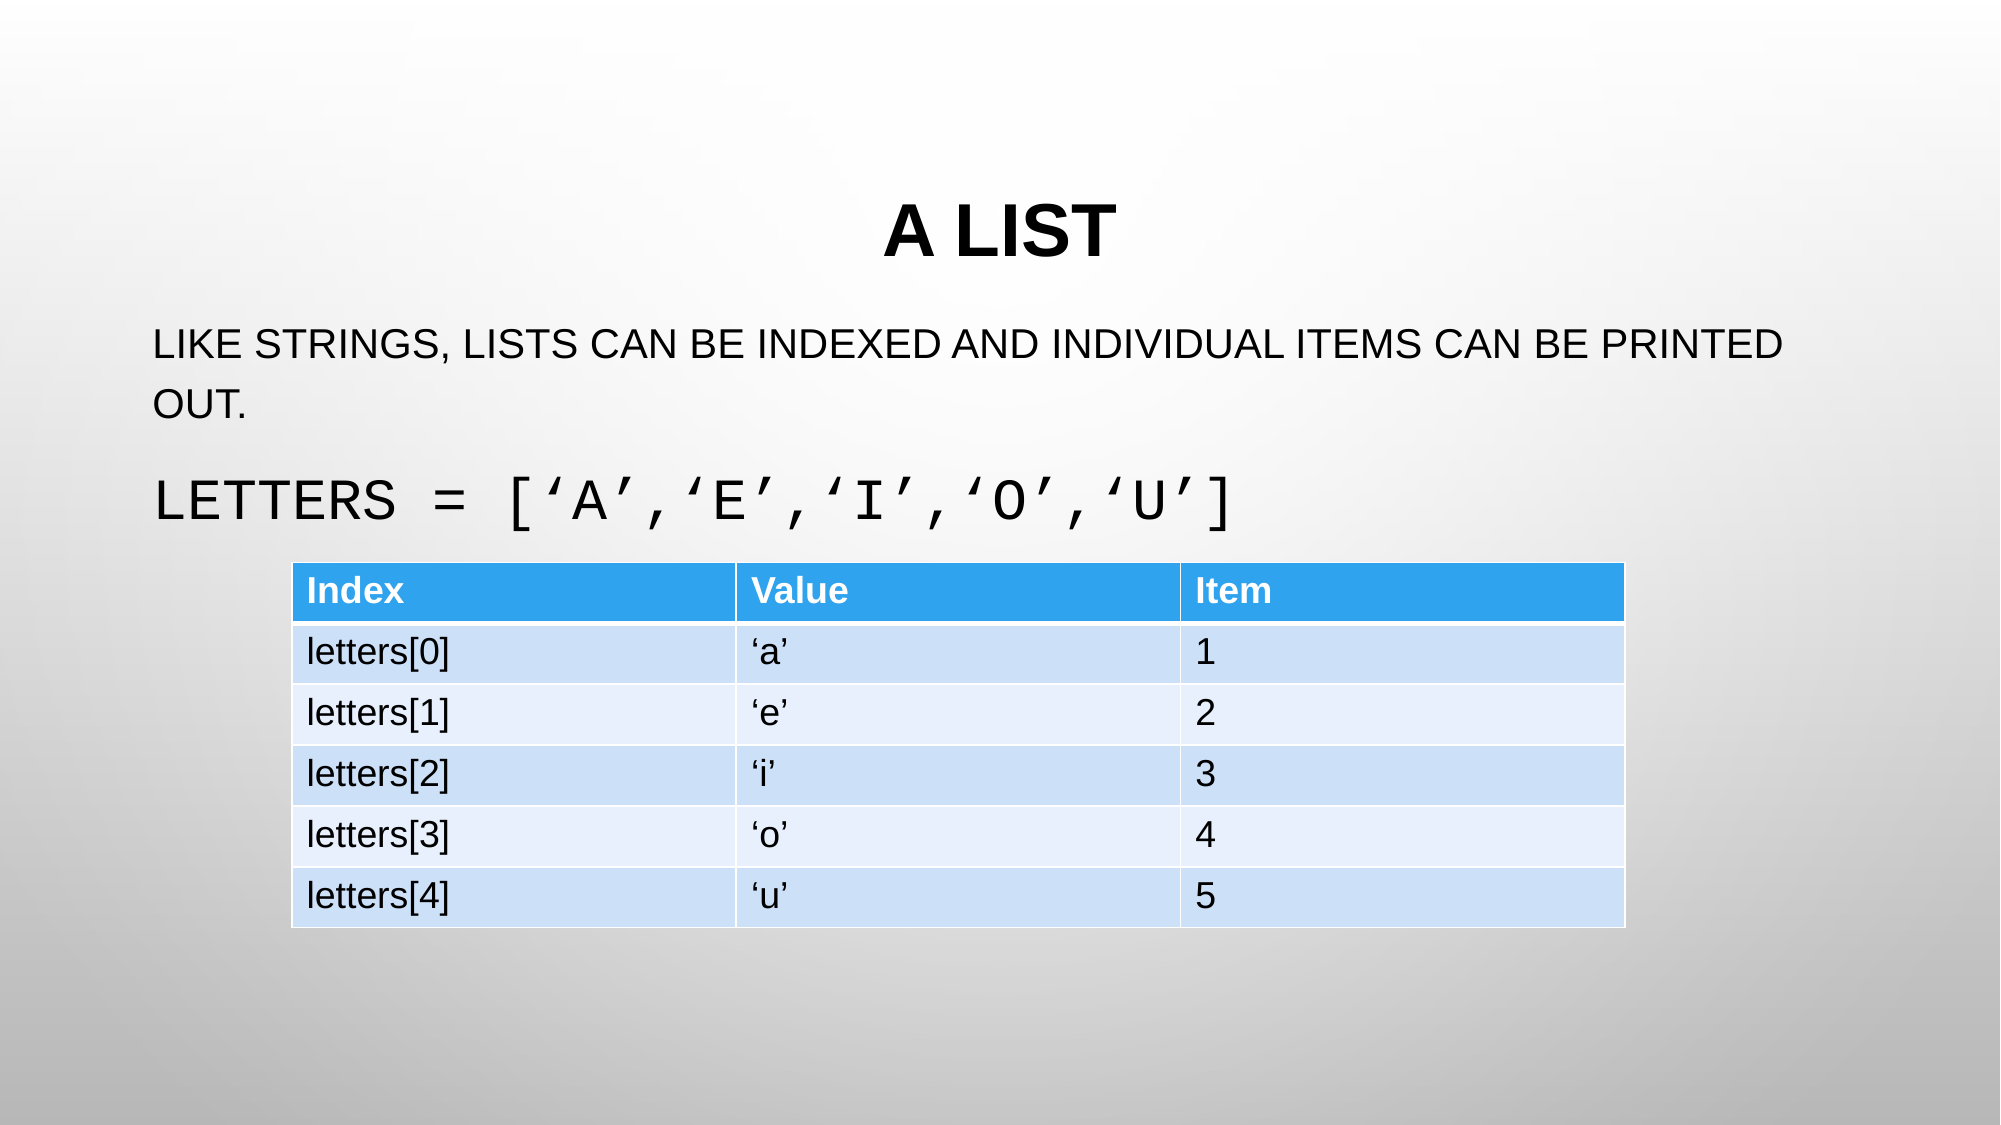

# A LIST
LIKE STRINGS, LISTS CAN BE INDEXED AND INDIVIDUAL ITEMS CAN BE PRINTED OUT.
LETTERS = [‘A’,‘E’,‘I’,‘O’,‘U’]

| Index | Value | Item |
| --- | --- | --- |
| letters[0] | ‘a’ | 1 |
| letters[1] | ‘e’ | 2 |
| letters[2] | ‘i’ | 3 |
| letters[3] | ‘o’ | 4 |
| letters[4] | ‘u’ | 5 |